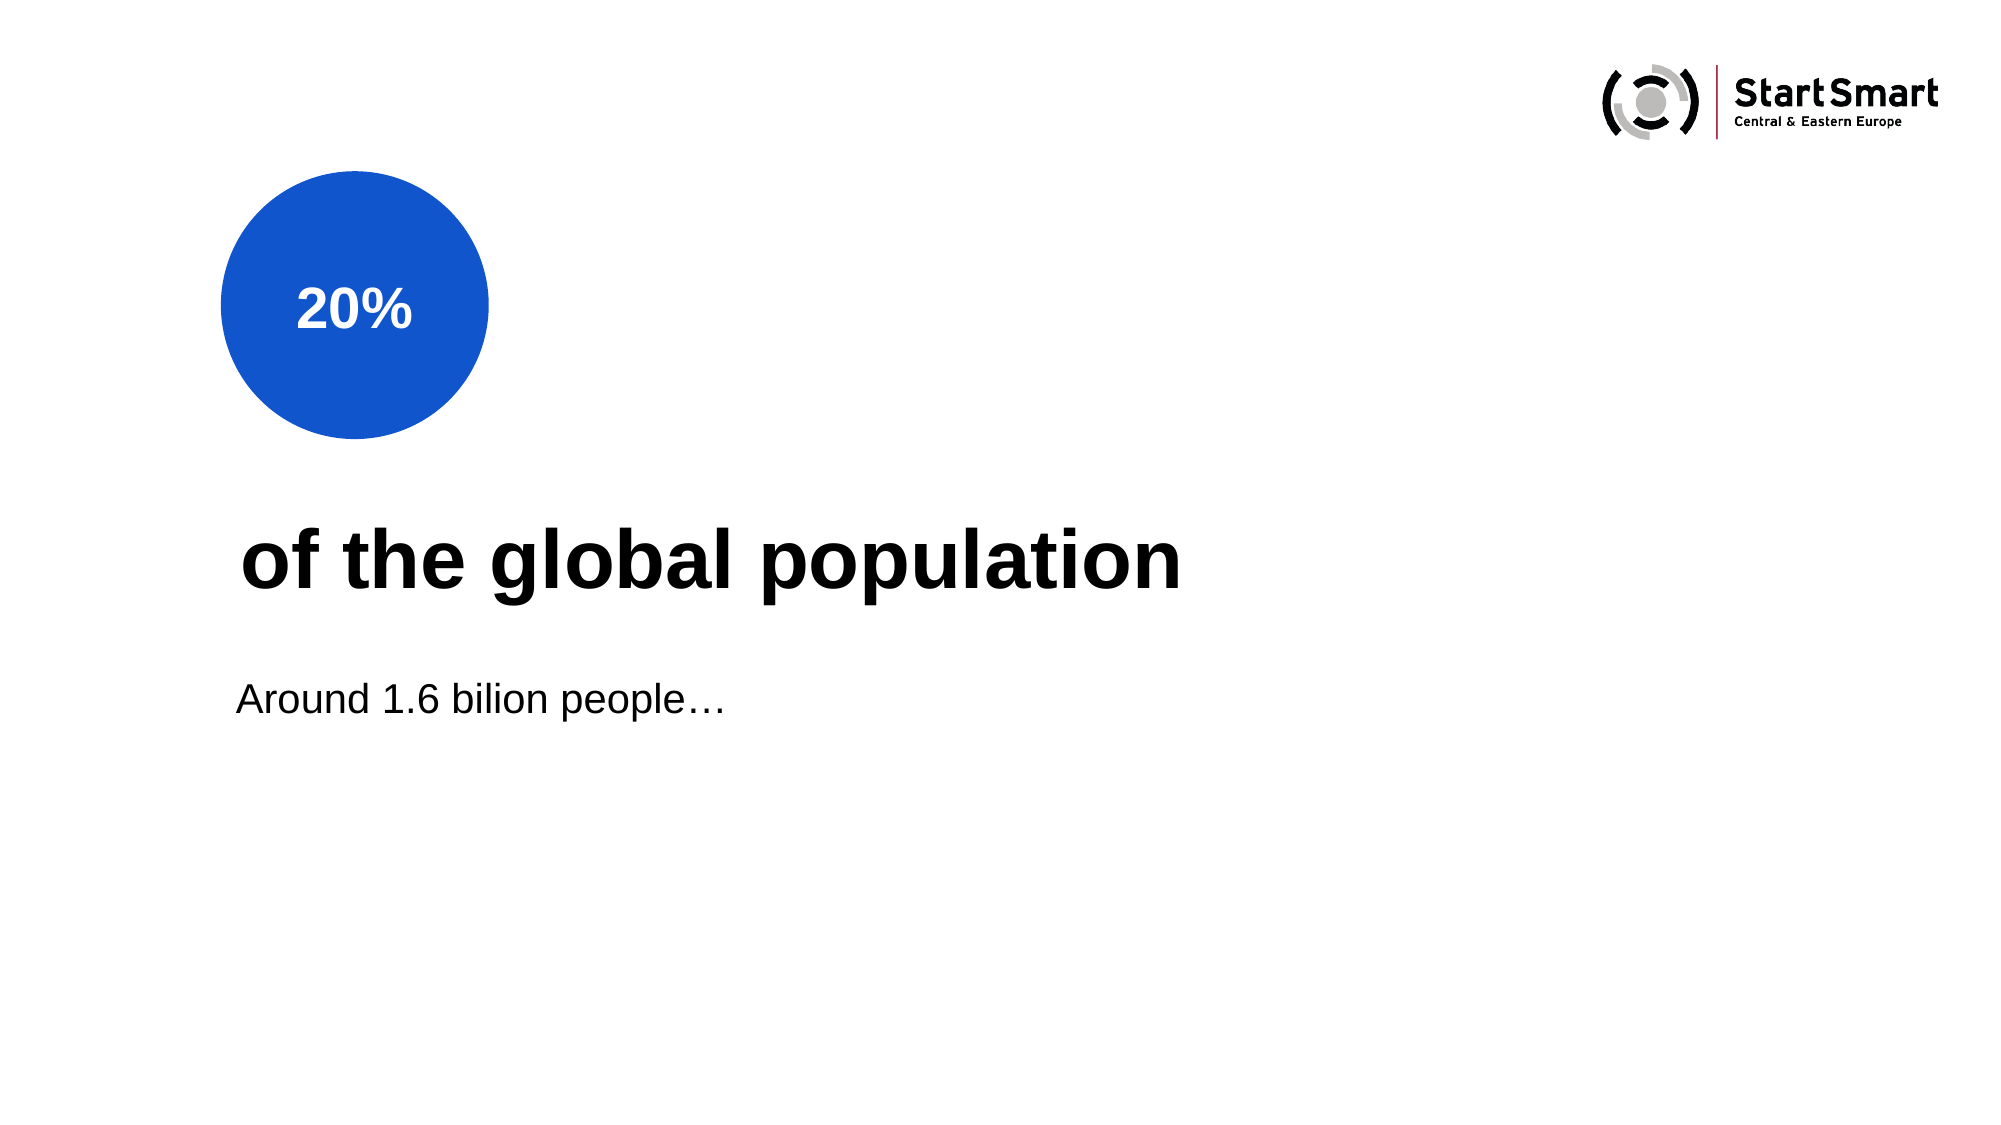

20%
of the global population
Around 1.6 bilion people…